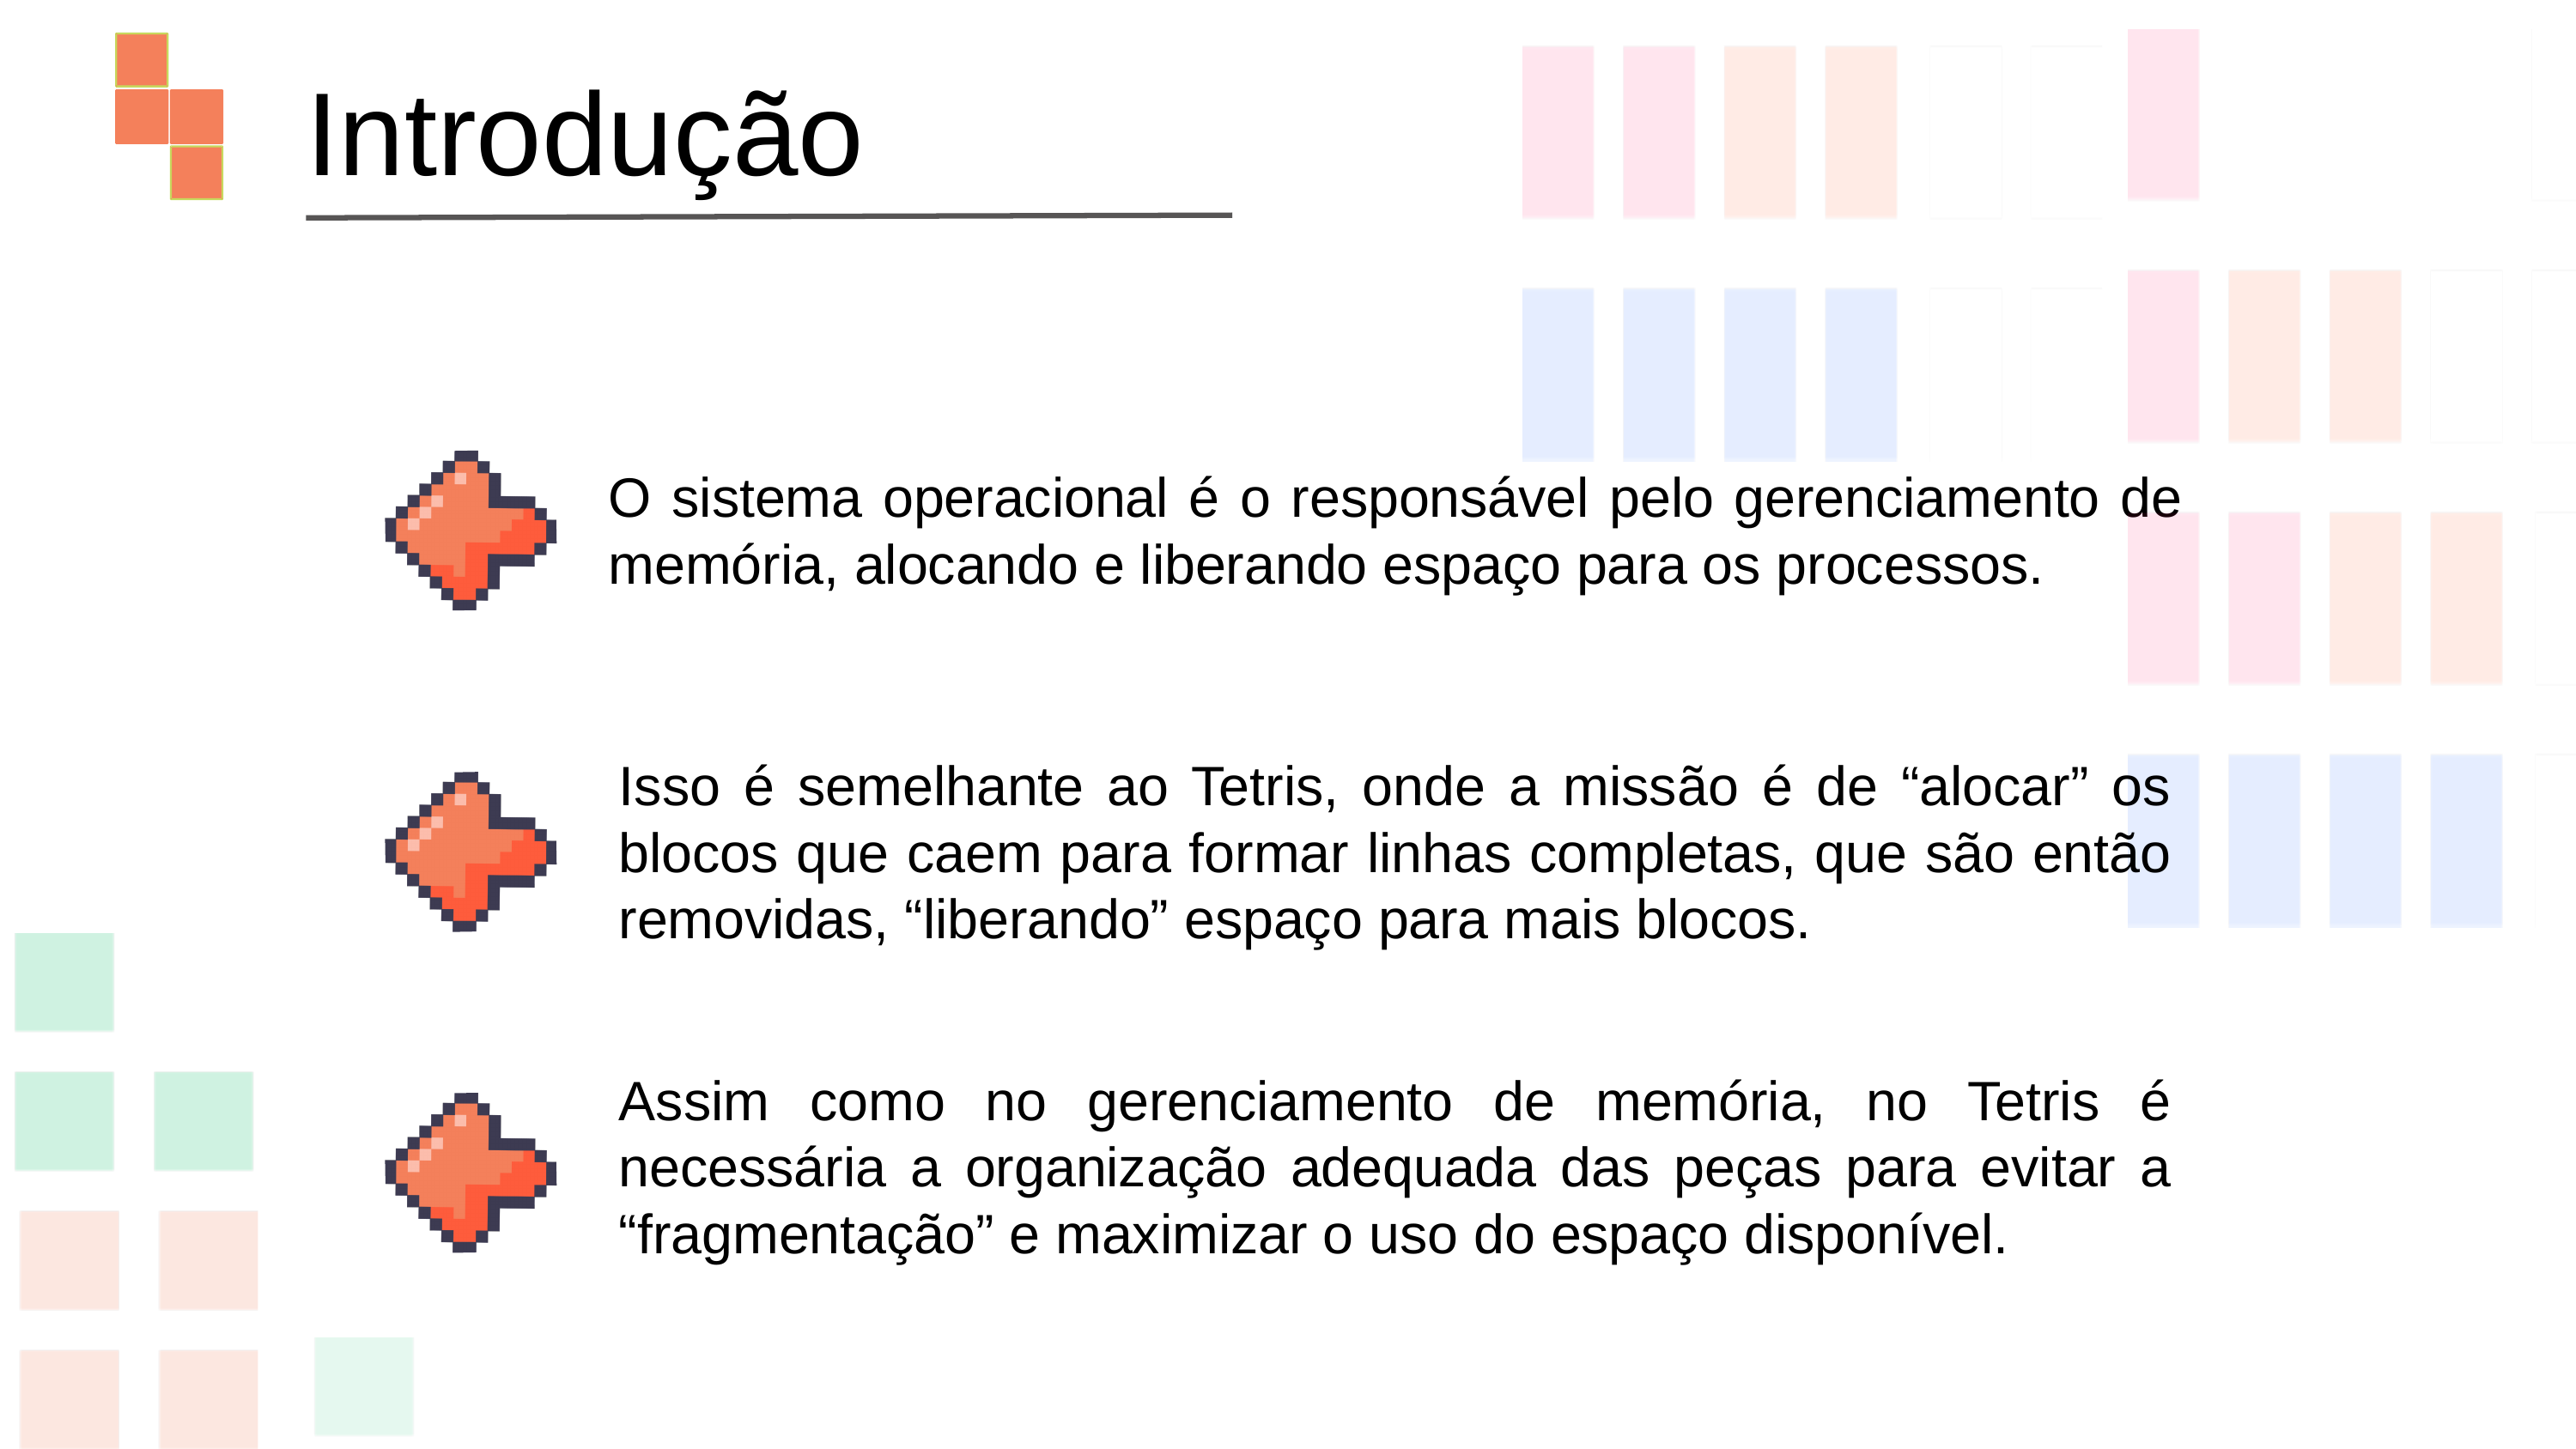

Introdução

O sistema operacional é o responsável pelo gerenciamento de memória, alocando e liberando espaço para os processos.
Isso é semelhante ao Tetris, onde a missão é de “alocar” os blocos que caem para formar linhas completas, que são então removidas, “liberando” espaço para mais blocos.

Assim como no gerenciamento de memória, no Tetris é necessária a organização adequada das peças para evitar a “fragmentação” e maximizar o uso do espaço disponível.